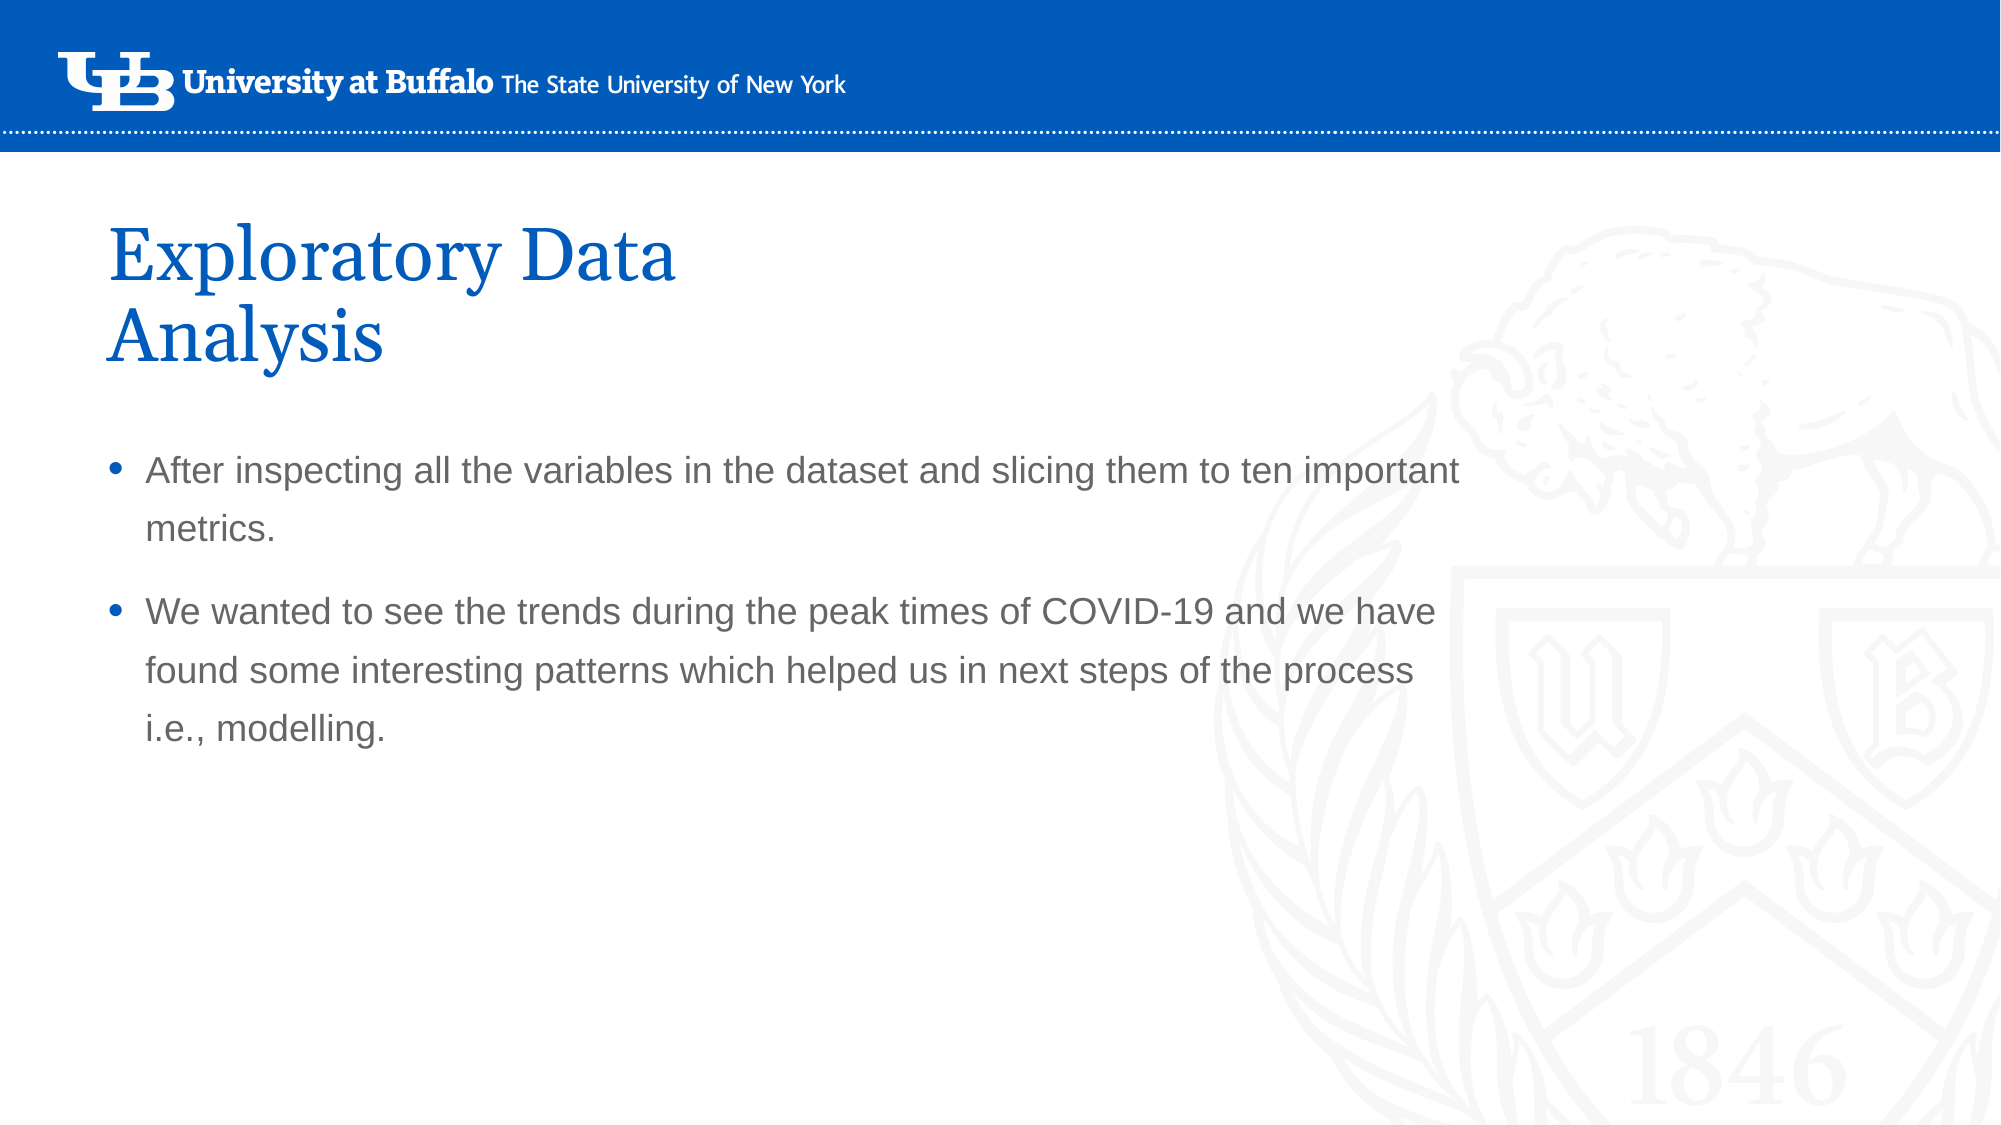

# Exploratory Data Analysis
After inspecting all the variables in the dataset and slicing them to ten important metrics.
We wanted to see the trends during the peak times of COVID-19 and we have found some interesting patterns which helped us in next steps of the process i.e., modelling.